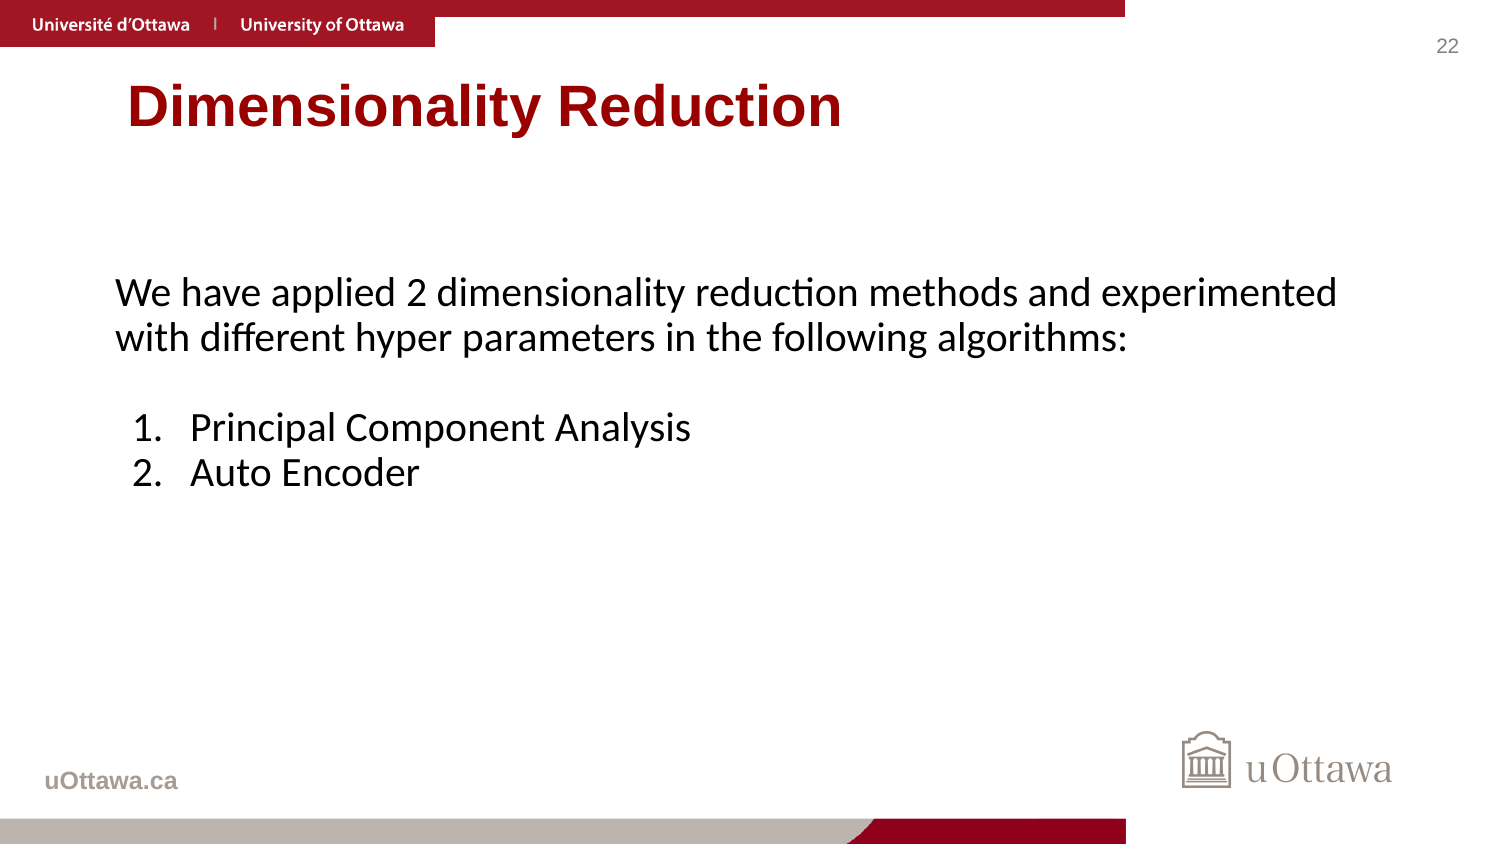

# Dimensionality Reduction
We have applied 2 dimensionality reduction methods and experimented with different hyper parameters in the following algorithms:

Principal Component Analysis
Auto Encoder